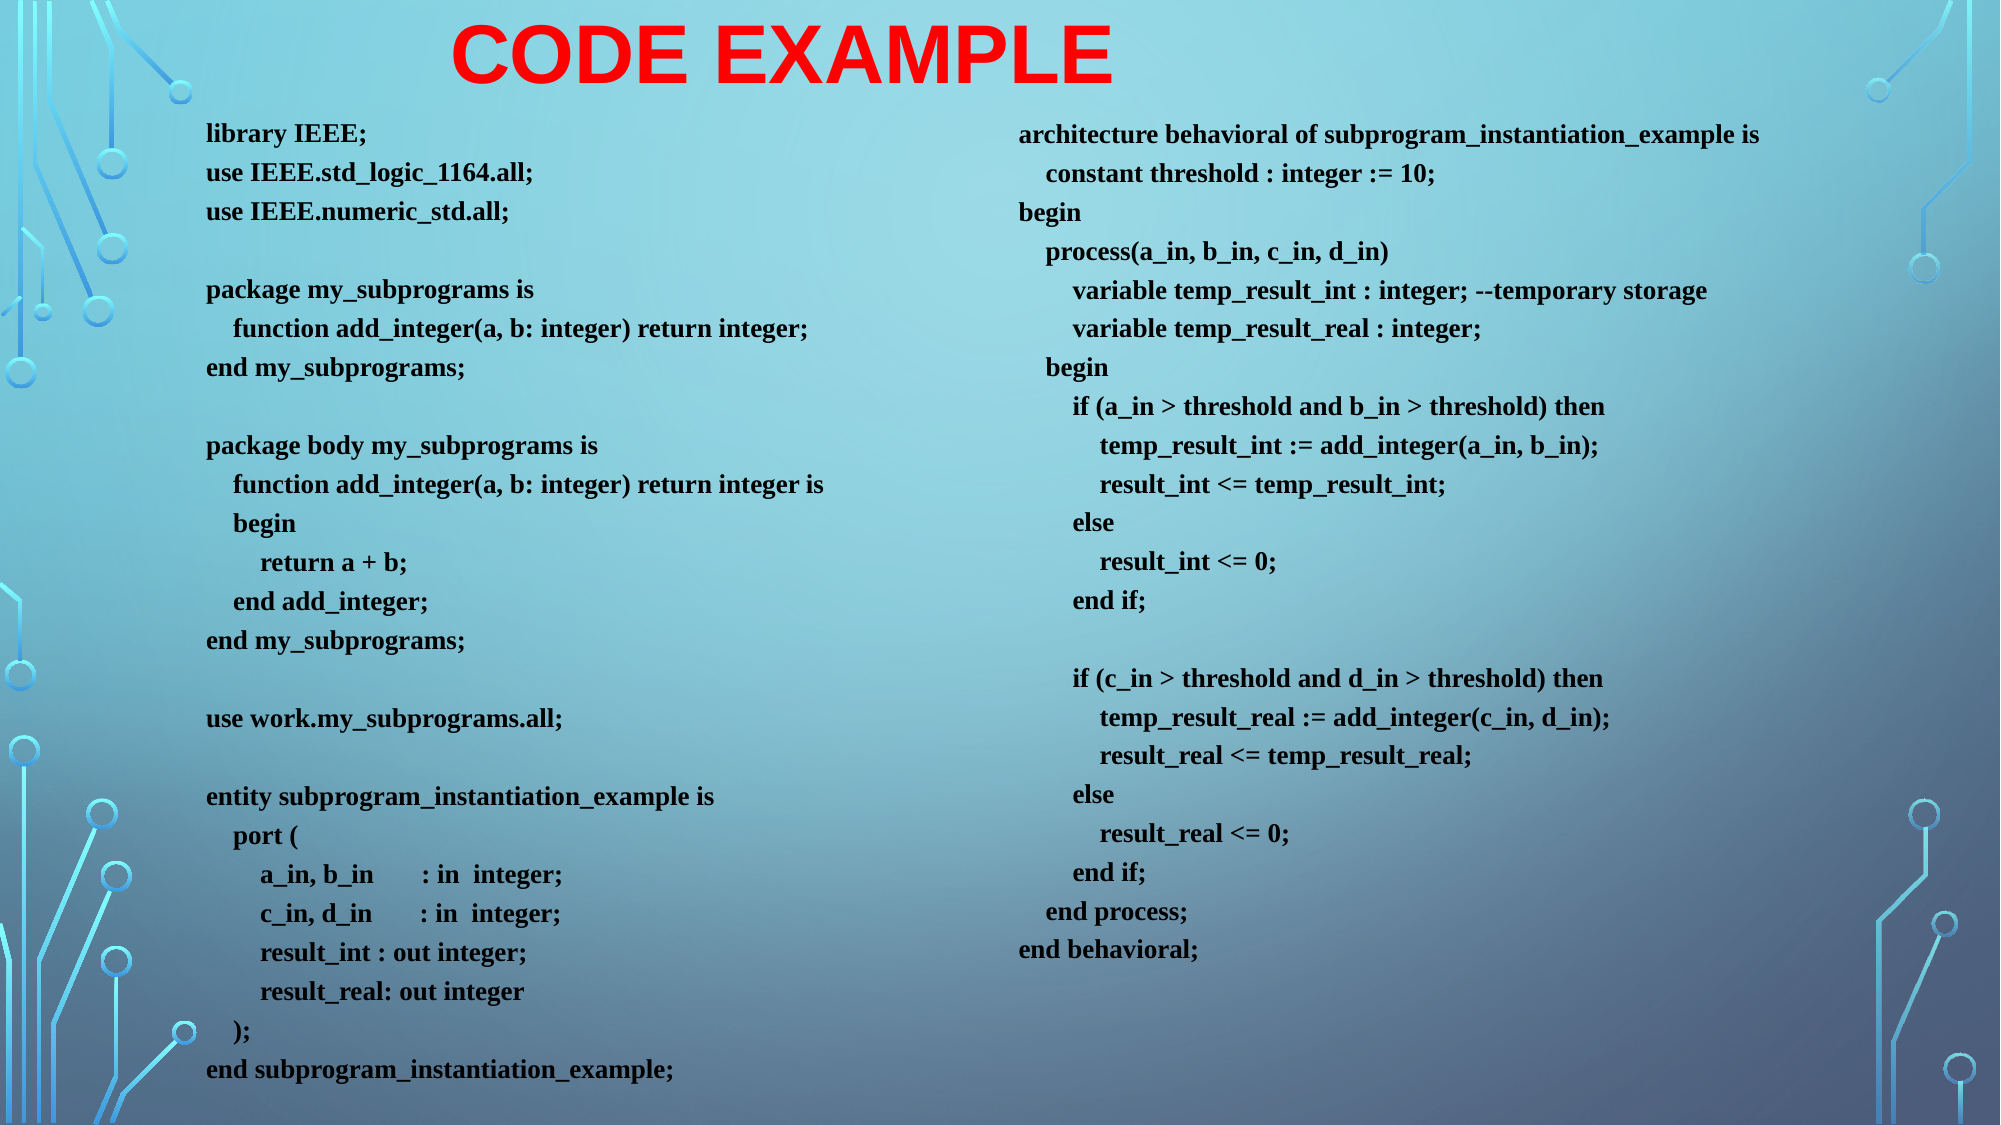

CODE EXAMPLE

library IEEE;
use IEEE.std_logic_1164.all;
use IEEE.numeric_std.all;

package my_subprograms is
    function add_integer(a, b: integer) return integer;
end my_subprograms;

package body my_subprograms is
    function add_integer(a, b: integer) return integer is
    begin
        return a + b;
    end add_integer;
end my_subprograms;

use work.my_subprograms.all;

entity subprogram_instantiation_example is
    port (
        a_in, b_in       : in  integer;
        c_in, d_in       : in  integer;
        result_int : out integer;
        result_real: out integer
    );
end subprogram_instantiation_example;
architecture behavioral of subprogram_instantiation_example is
    constant threshold : integer := 10;
begin
    process(a_in, b_in, c_in, d_in)
        variable temp_result_int : integer; --temporary storage
        variable temp_result_real : integer;
    begin
        if (a_in > threshold and b_in > threshold) then
            temp_result_int := add_integer(a_in, b_in);
            result_int <= temp_result_int;
        else
            result_int <= 0;
        end if;

        if (c_in > threshold and d_in > threshold) then
            temp_result_real := add_integer(c_in, d_in);
            result_real <= temp_result_real;
        else
            result_real <= 0;
        end if;
    end process;
end behavioral;